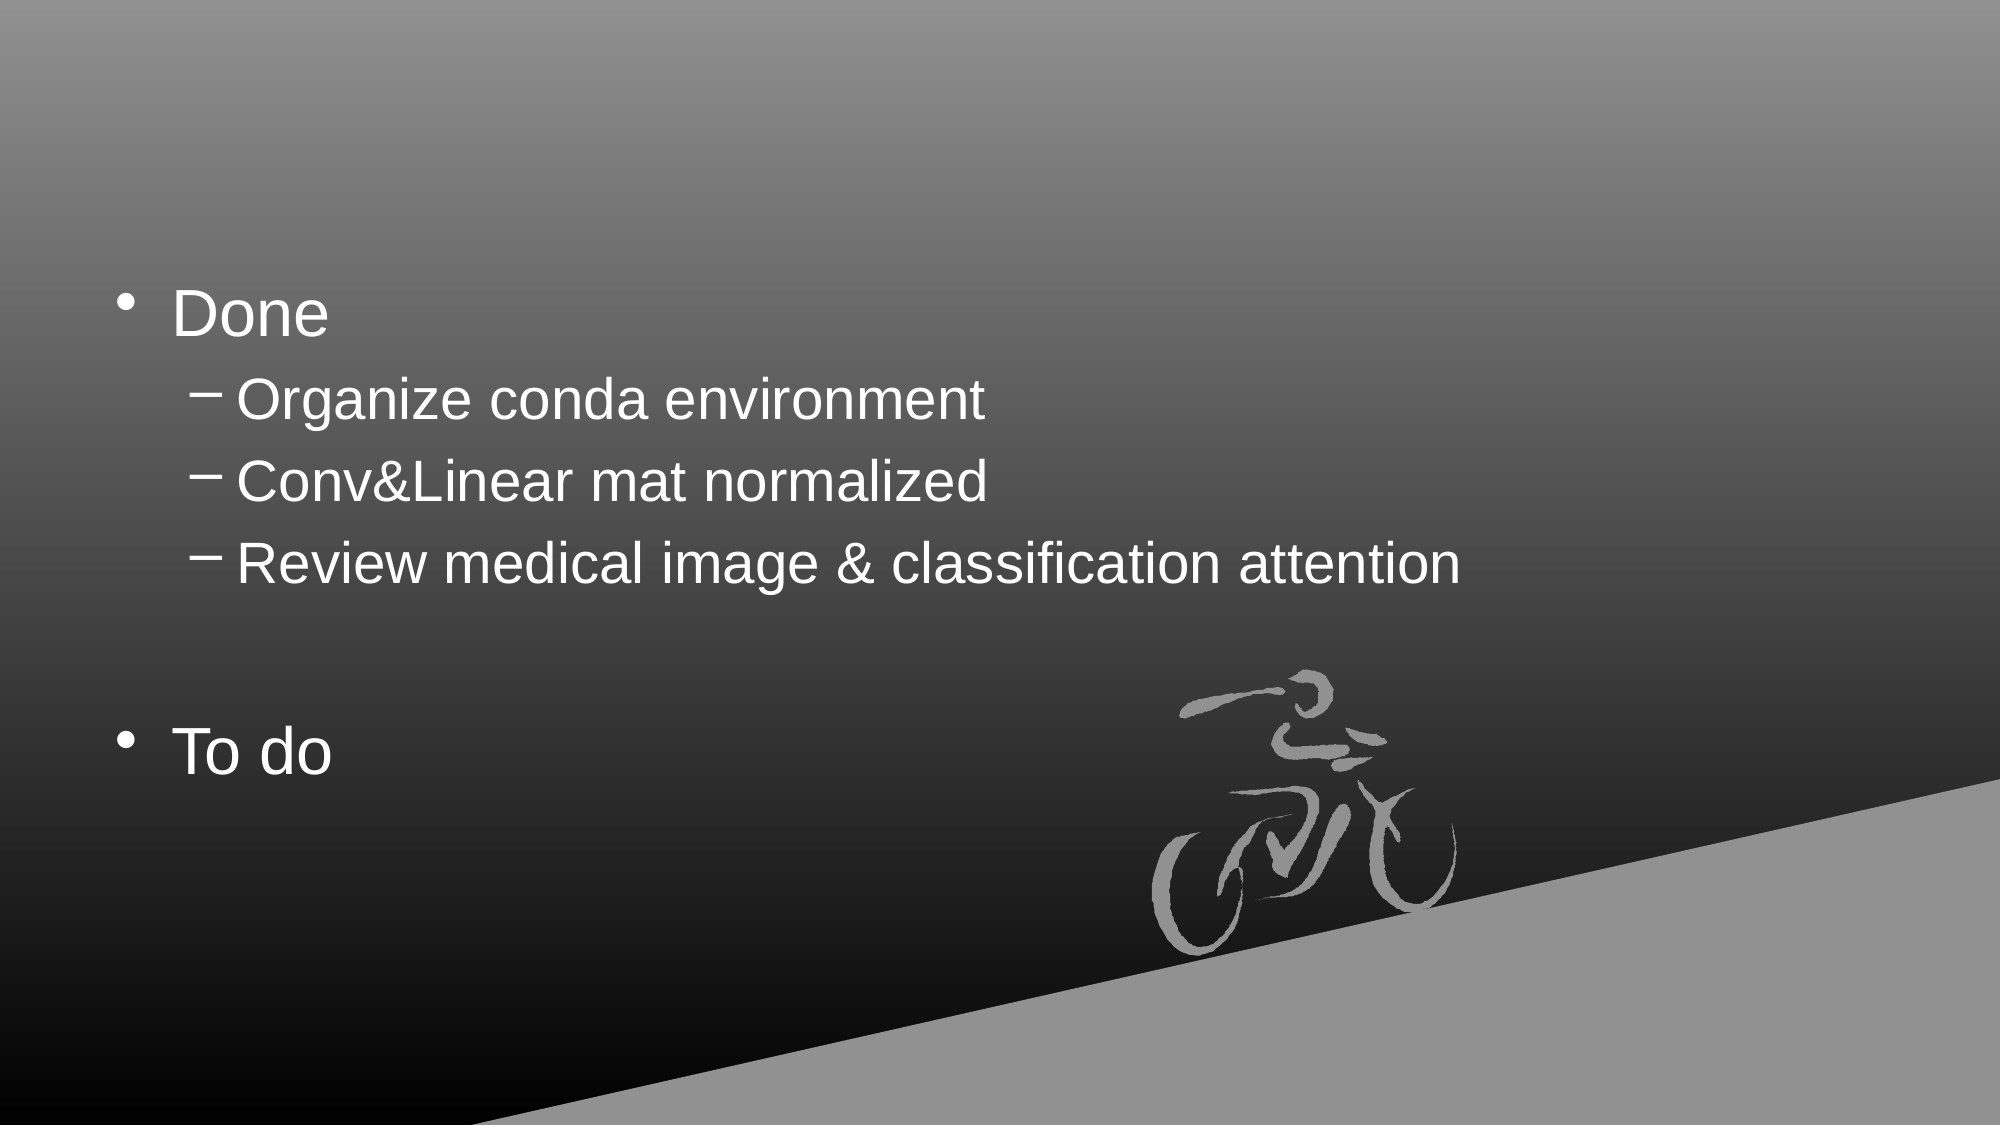

#
Done
Organize conda environment
Conv&Linear mat normalized
Review medical image & classification attention

To do